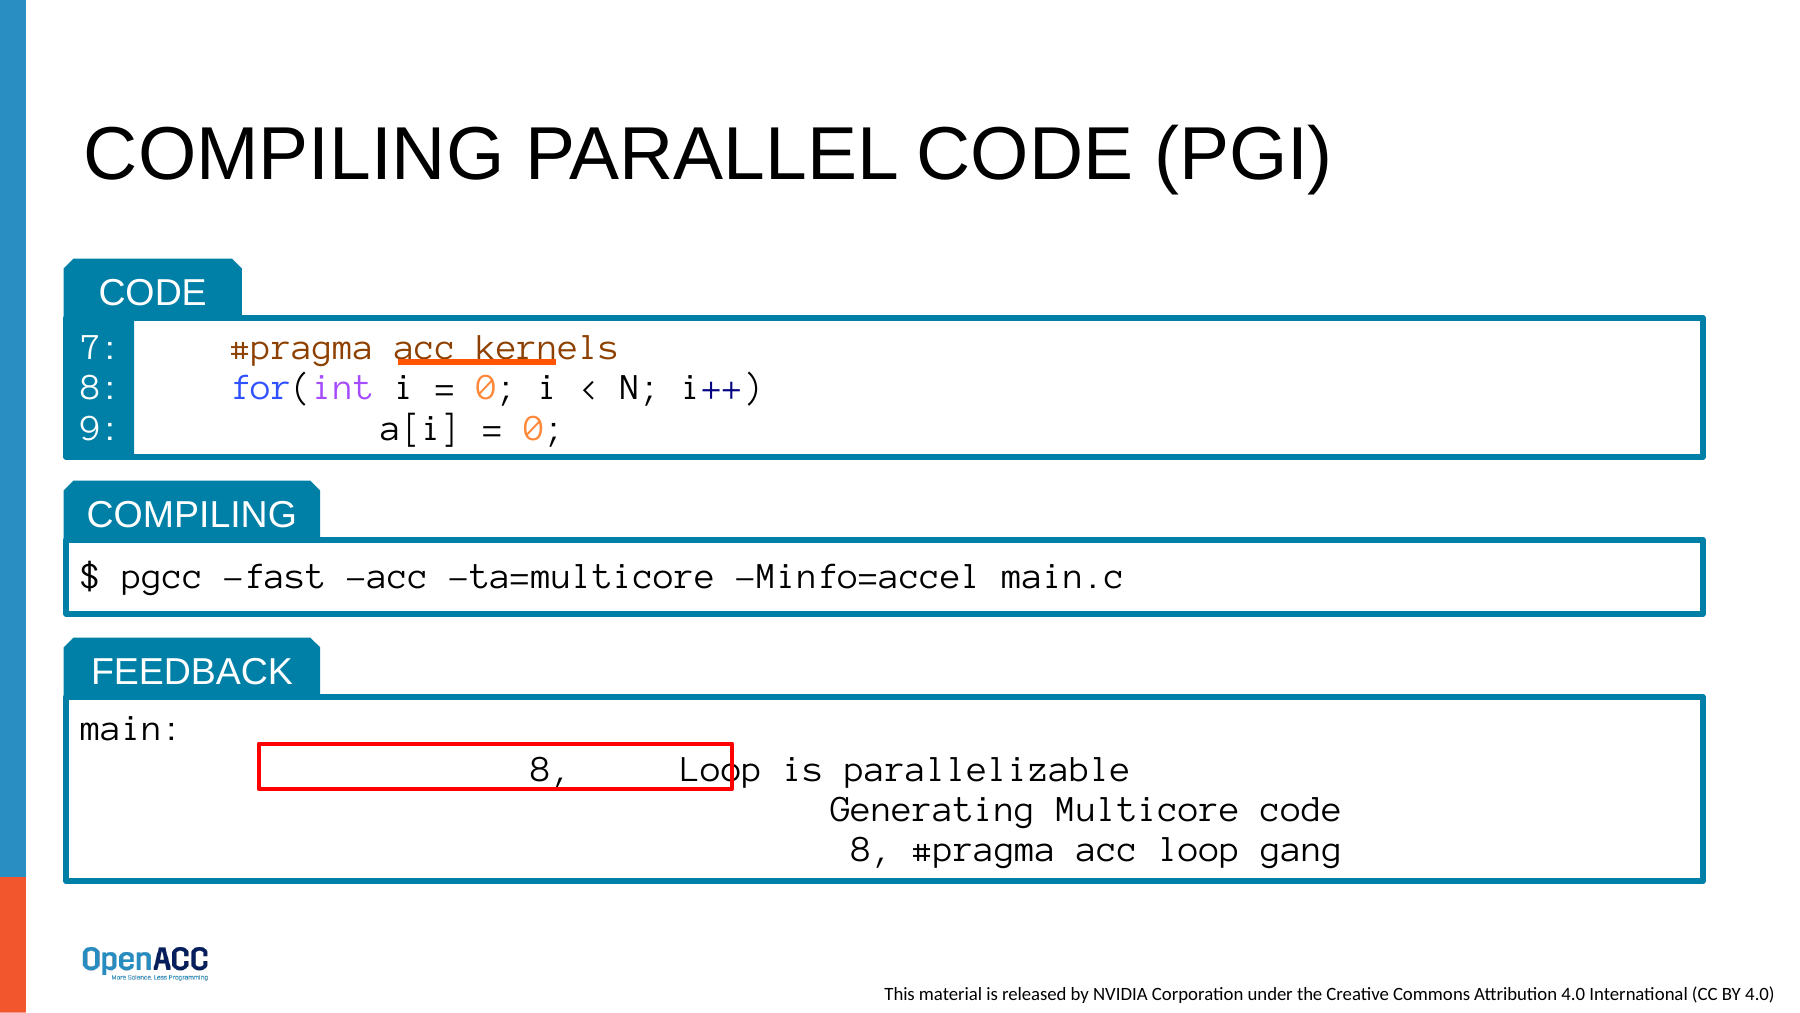

# Compiling parallel code (PGI)
CODE

7:	#pragma acc kernels
8: 	for(int i = 0; i < N; i++)
9:		a[i] = 0;
COMPILING
$ pgcc –fast –acc –ta=multicore –Minfo=accel main.c
FEEDBACK
main:
			8,	Loop is parallelizable
					Generating Multicore code
					 8, #pragma acc loop gang